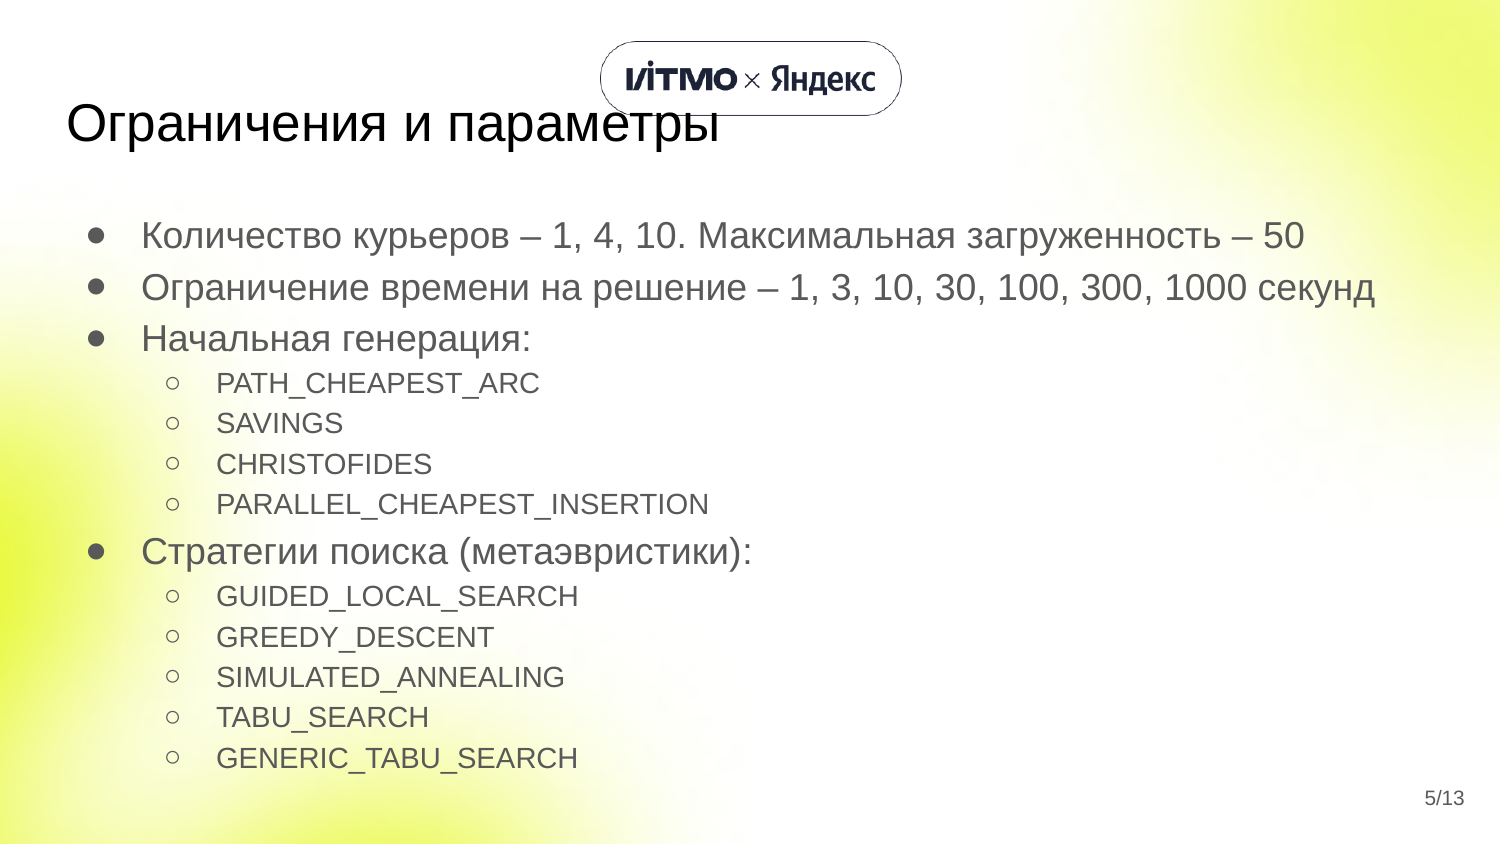

# Ограничения и параметры
Количество курьеров – 1, 4, 10. Максимальная загруженность – 50
Ограничение времени на решение – 1, 3, 10, 30, 100, 300, 1000 секунд
Начальная генерация:
PATH_CHEAPEST_ARC
SAVINGS
CHRISTOFIDES
PARALLEL_CHEAPEST_INSERTION
Стратегии поиска (метаэвристики):
GUIDED_LOCAL_SEARCH
GREEDY_DESCENT
SIMULATED_ANNEALING
TABU_SEARCH
GENERIC_TABU_SEARCH
5/13